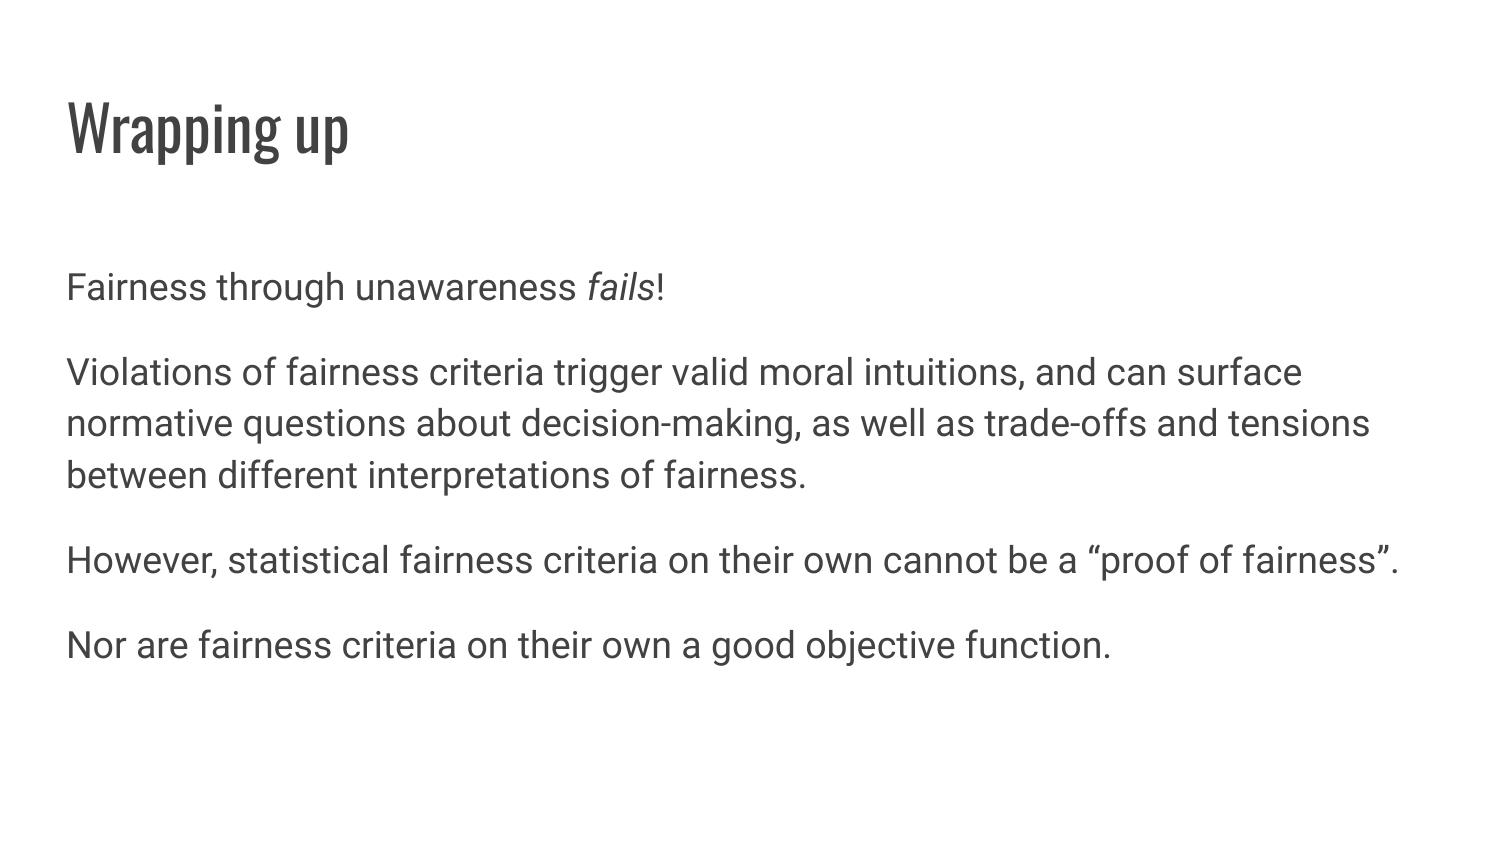

# Wrapping up
Fairness through unawareness fails!
Violations of fairness criteria trigger valid moral intuitions, and can surface normative questions about decision-making, as well as trade-offs and tensions between different interpretations of fairness.
However, statistical fairness criteria on their own cannot be a “proof of fairness”.
Nor are fairness criteria on their own a good objective function.